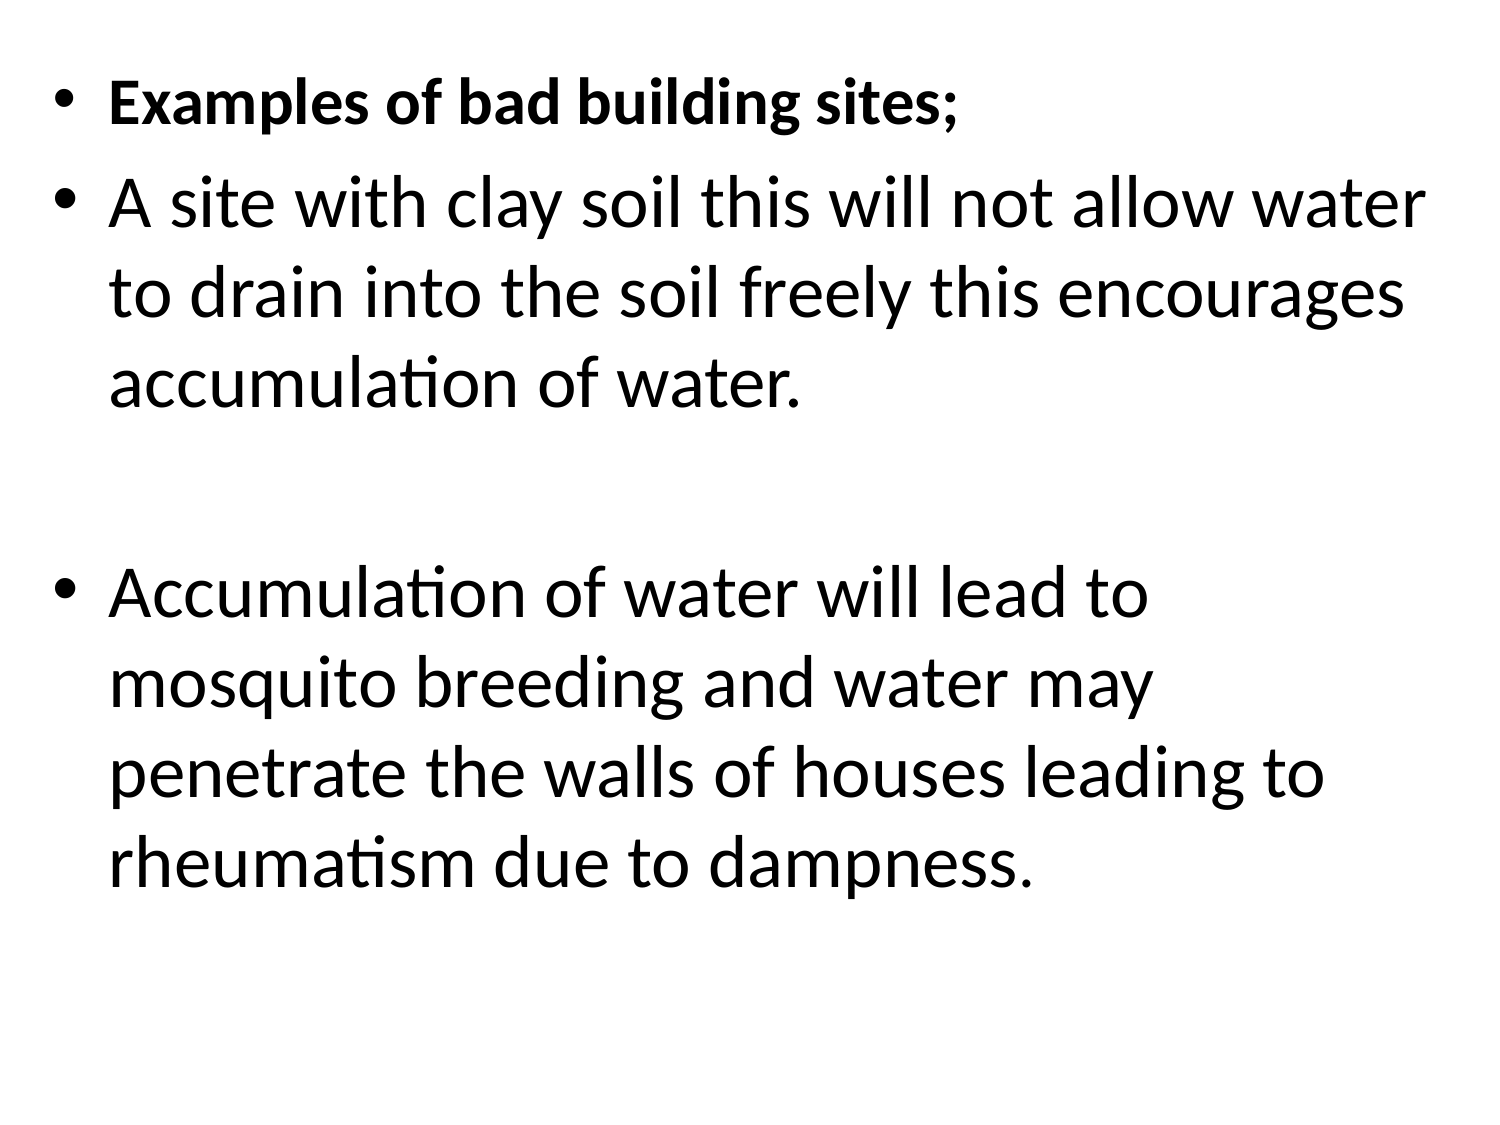

#
Examples of bad building sites;
A site with clay soil this will not allow water to drain into the soil freely this encourages accumulation of water.

Accumulation of water will lead to mosquito breeding and water may penetrate the walls of houses leading to rheumatism due to dampness.